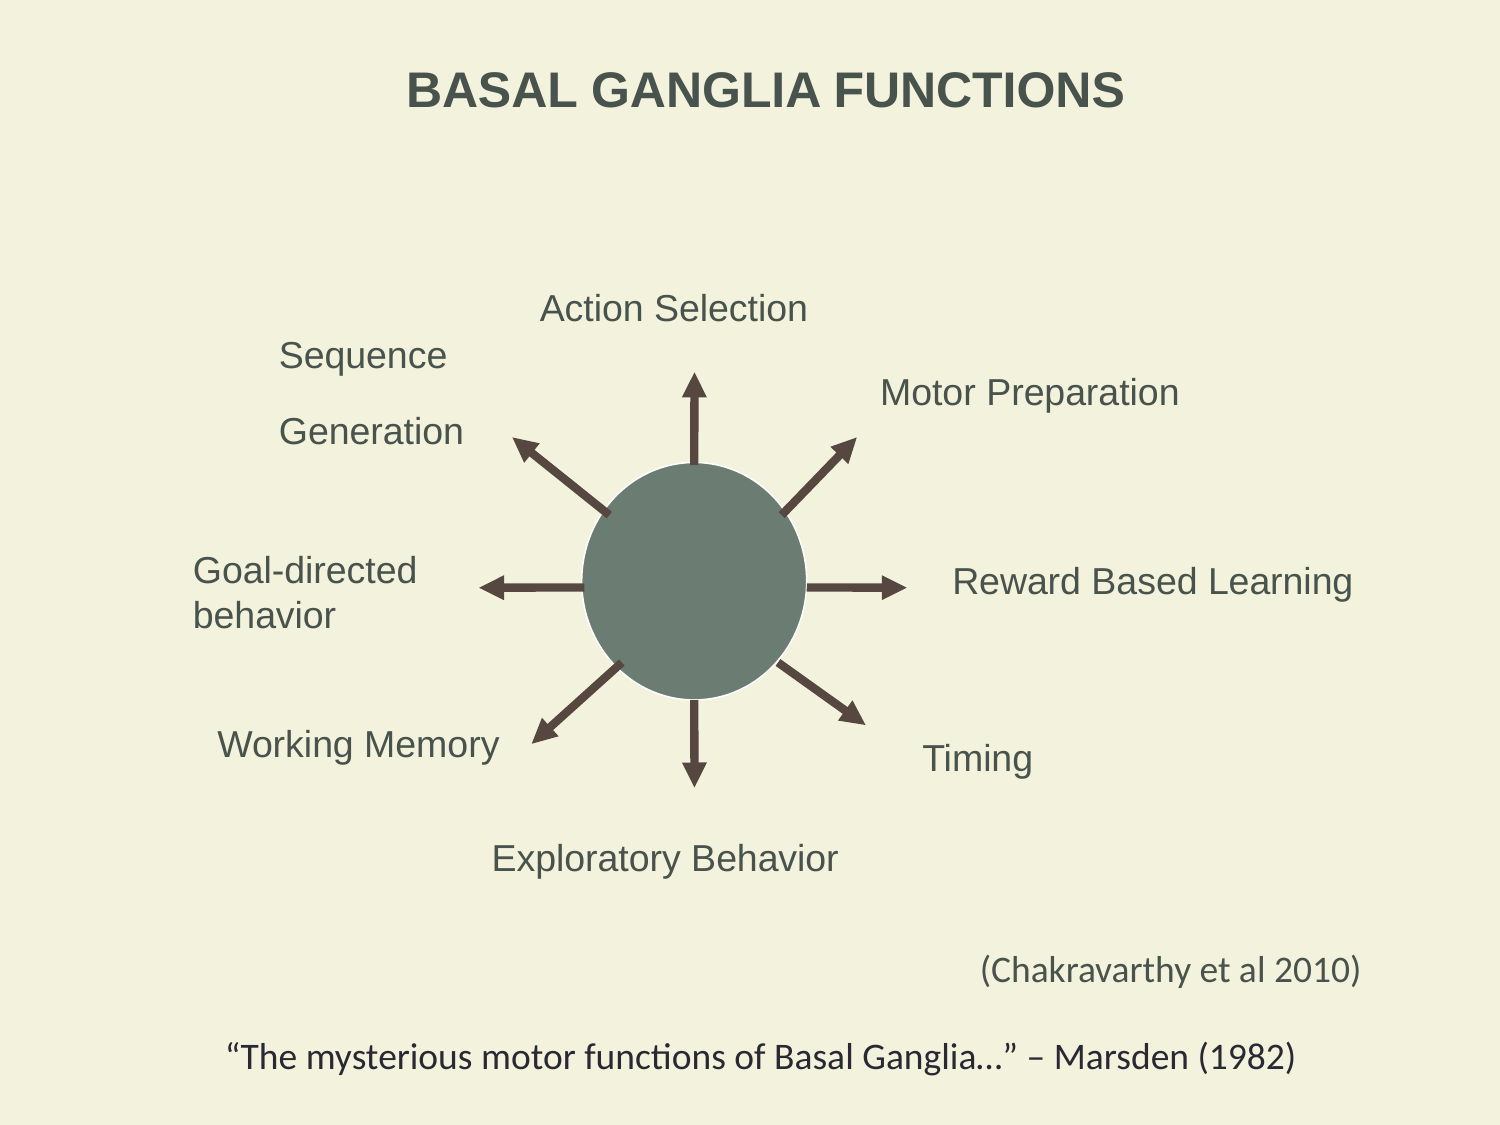

# BASAL GANGLIA FUNCTIONS
Action Selection

Sequence
Generation
Motor Preparation

Goal-directed behavior
Reward Based Learning

Working Memory
Timing
Exploratory Behavior
(Chakravarthy et al 2010)
“The mysterious motor functions of Basal Ganglia…” – Marsden (1982)